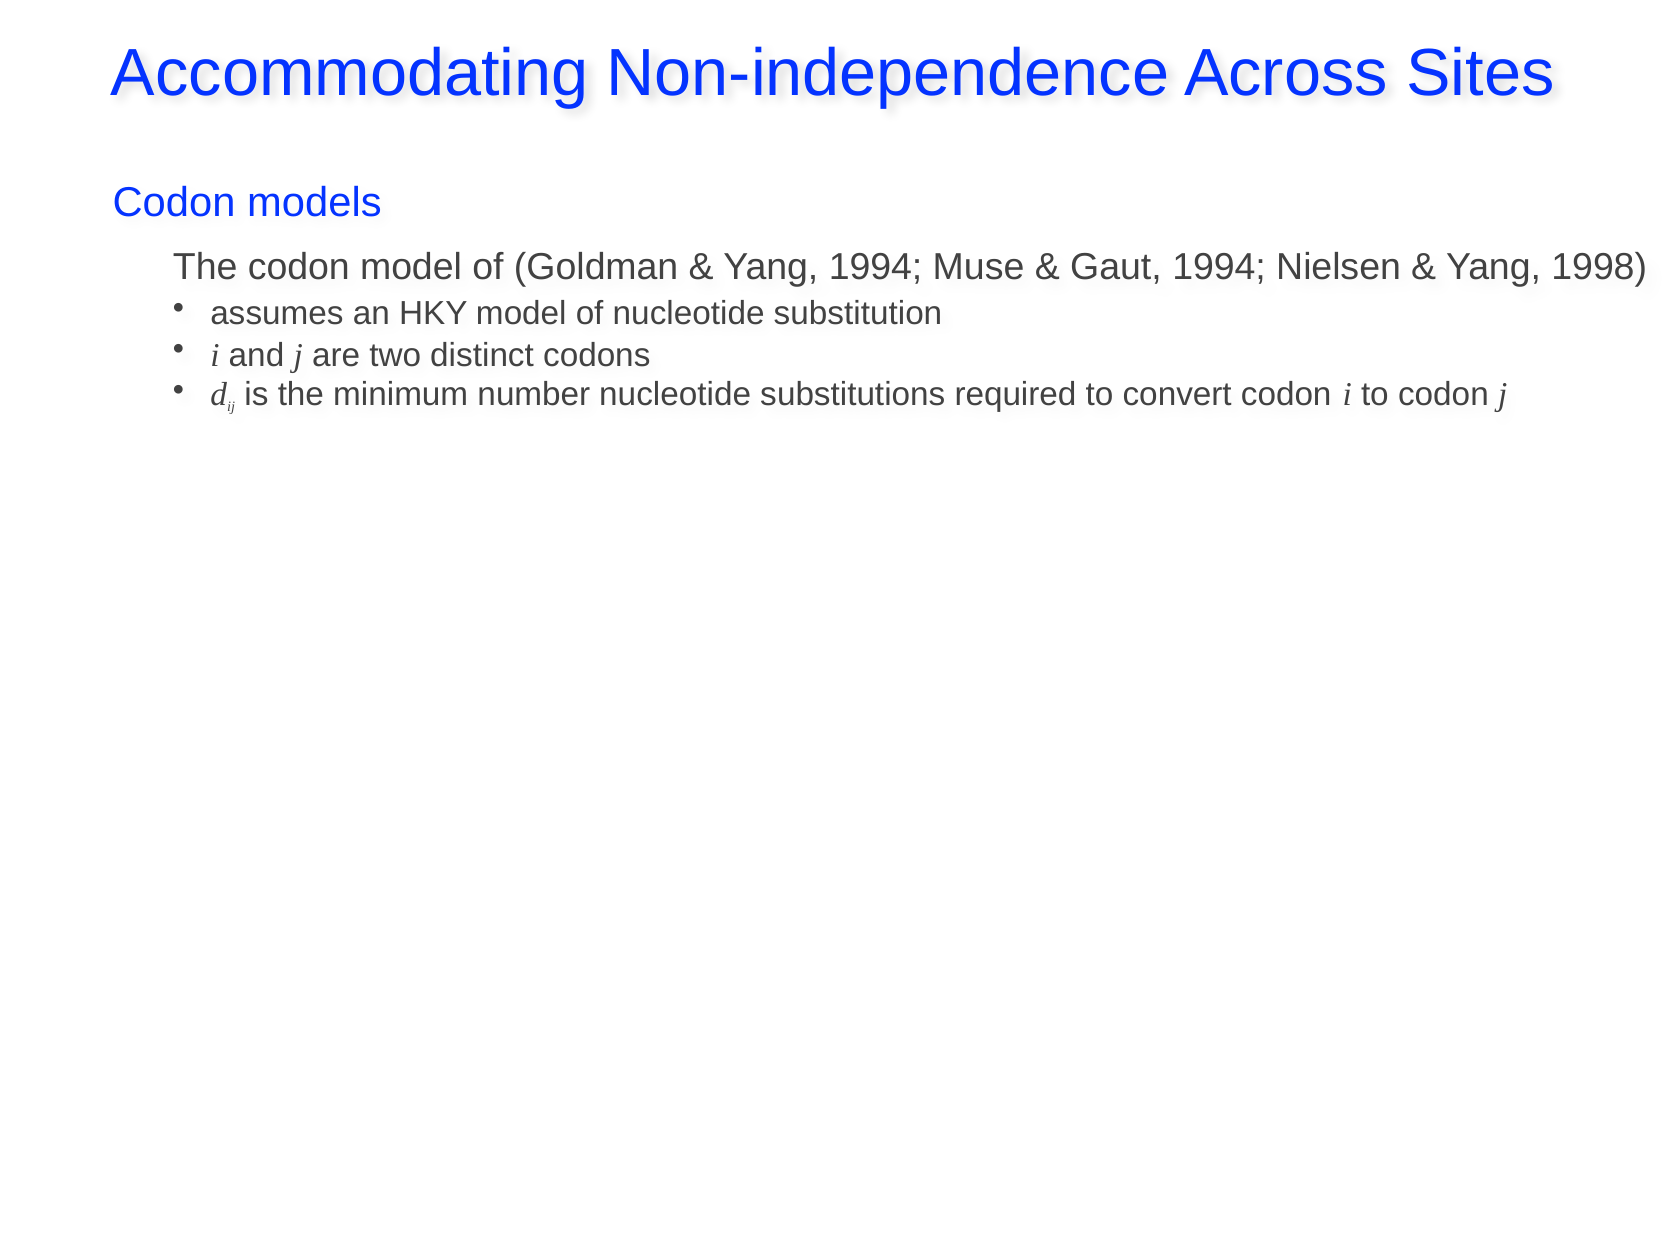

Accommodating Non-independence Across Sites
Codon models
The codon model of (Goldman & Yang, 1994; Muse & Gaut, 1994; Nielsen & Yang, 1998)
assumes an HKY model of nucleotide substitution
i and j are two distinct codons
dij is the minimum number nucleotide substitutions required to convert codon i to codon j